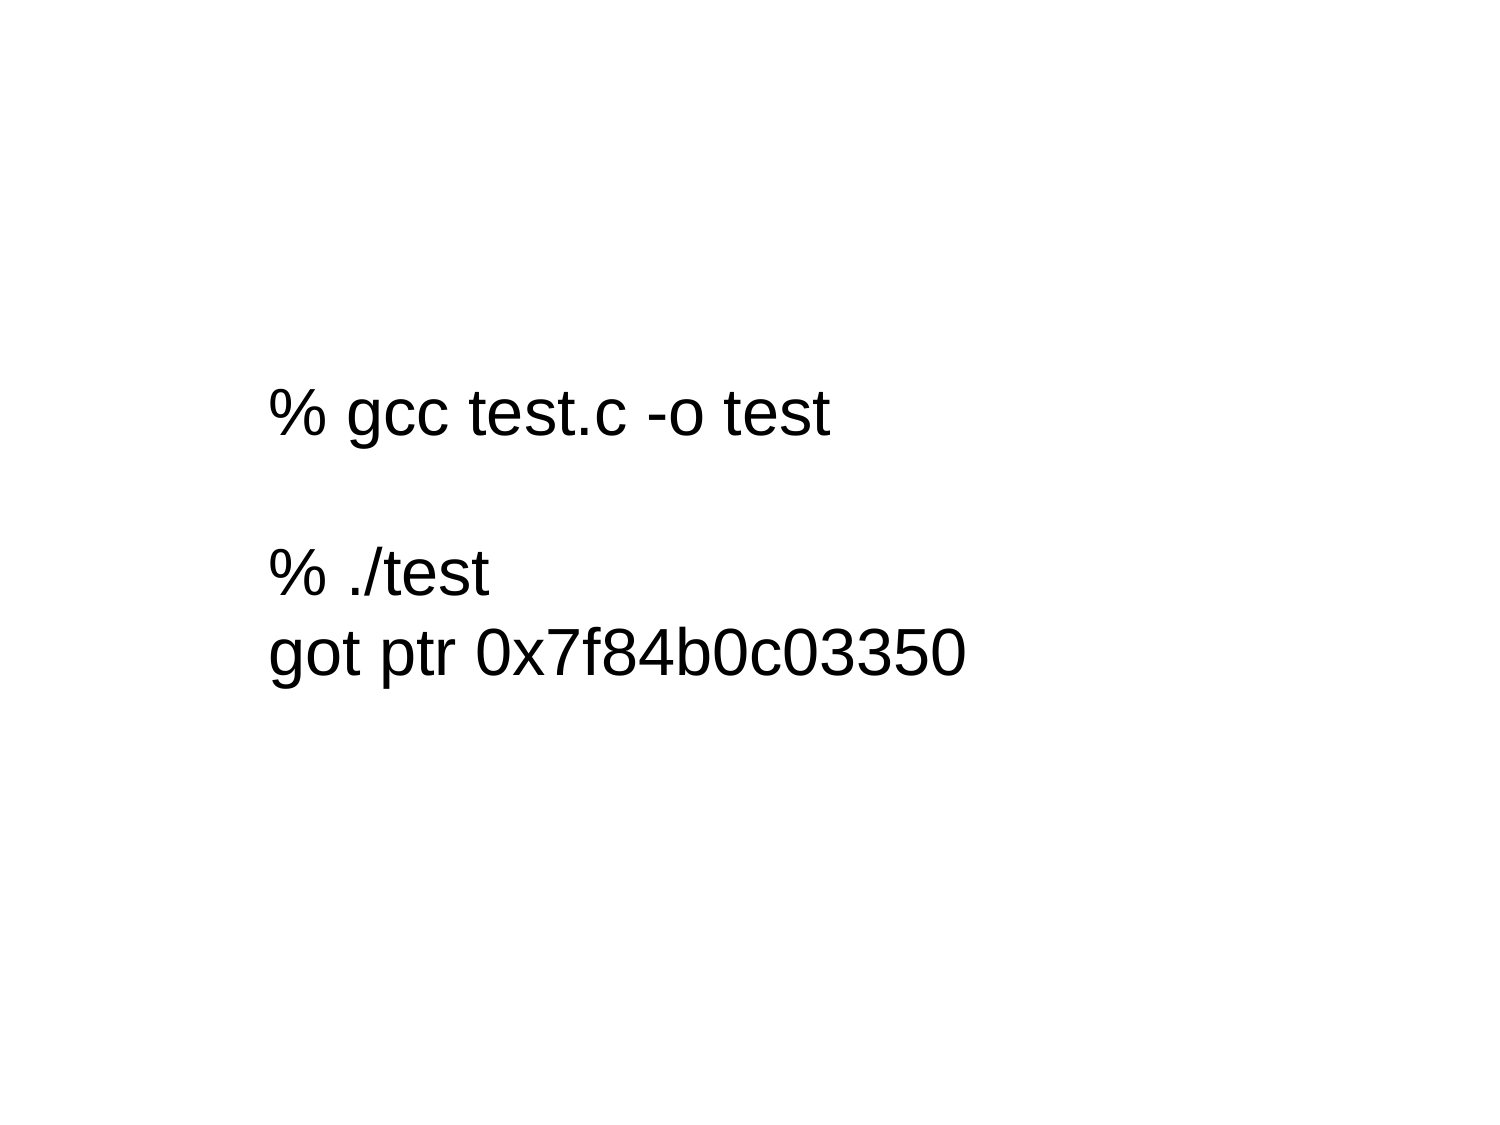

% gcc test.c -o test

% ./test
got ptr 0x7f84b0c03350